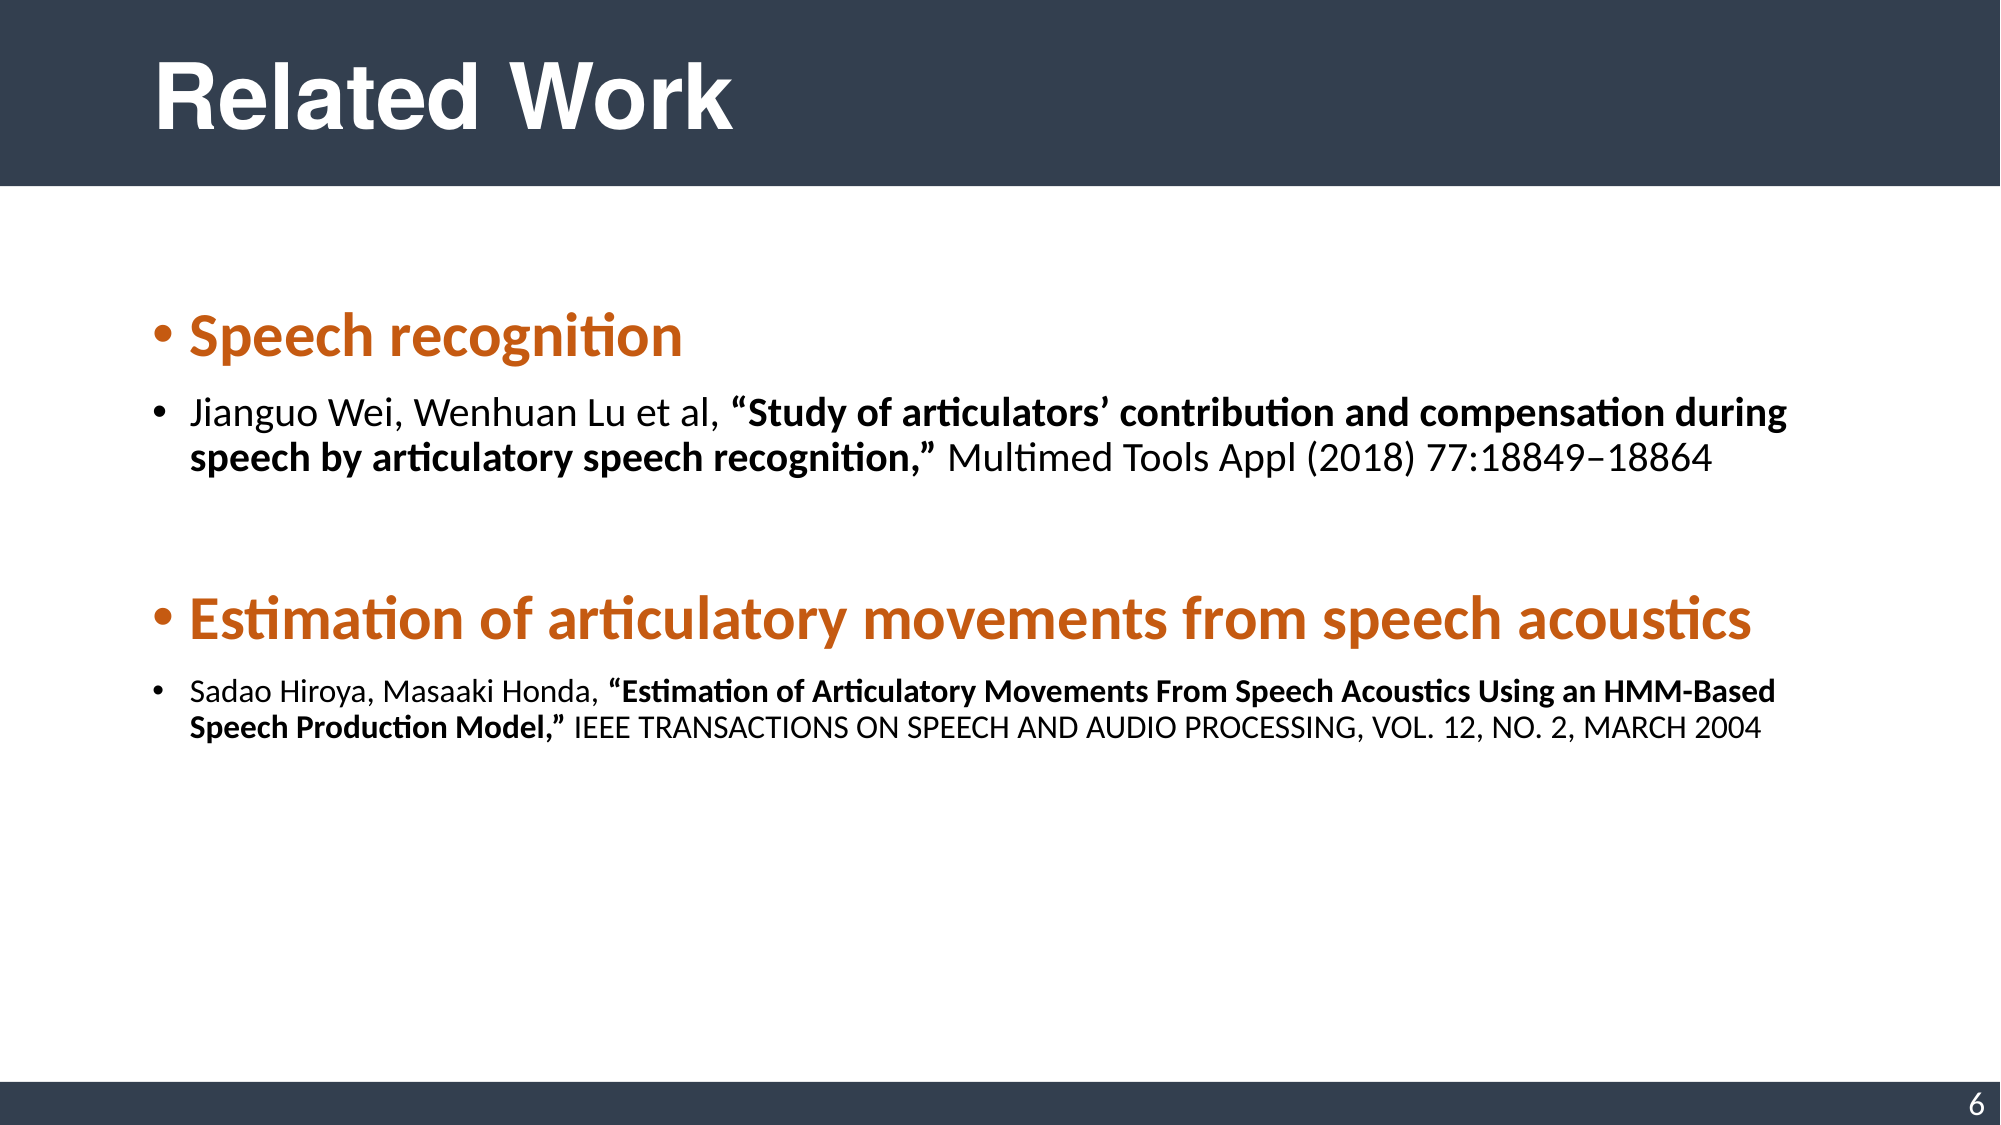

# Related Work

Speech recognition
Jianguo Wei, Wenhuan Lu et al, “Study of articulators’ contribution and compensation during speech by articulatory speech recognition,” Multimed Tools Appl (2018) 77:18849–18864

Estimation of articulatory movements from speech acoustics
Sadao Hiroya, Masaaki Honda, “Estimation of Articulatory Movements From Speech Acoustics Using an HMM-Based Speech Production Model,” IEEE TRANSACTIONS ON SPEECH AND AUDIO PROCESSING, VOL. 12, NO. 2, MARCH 2004

6